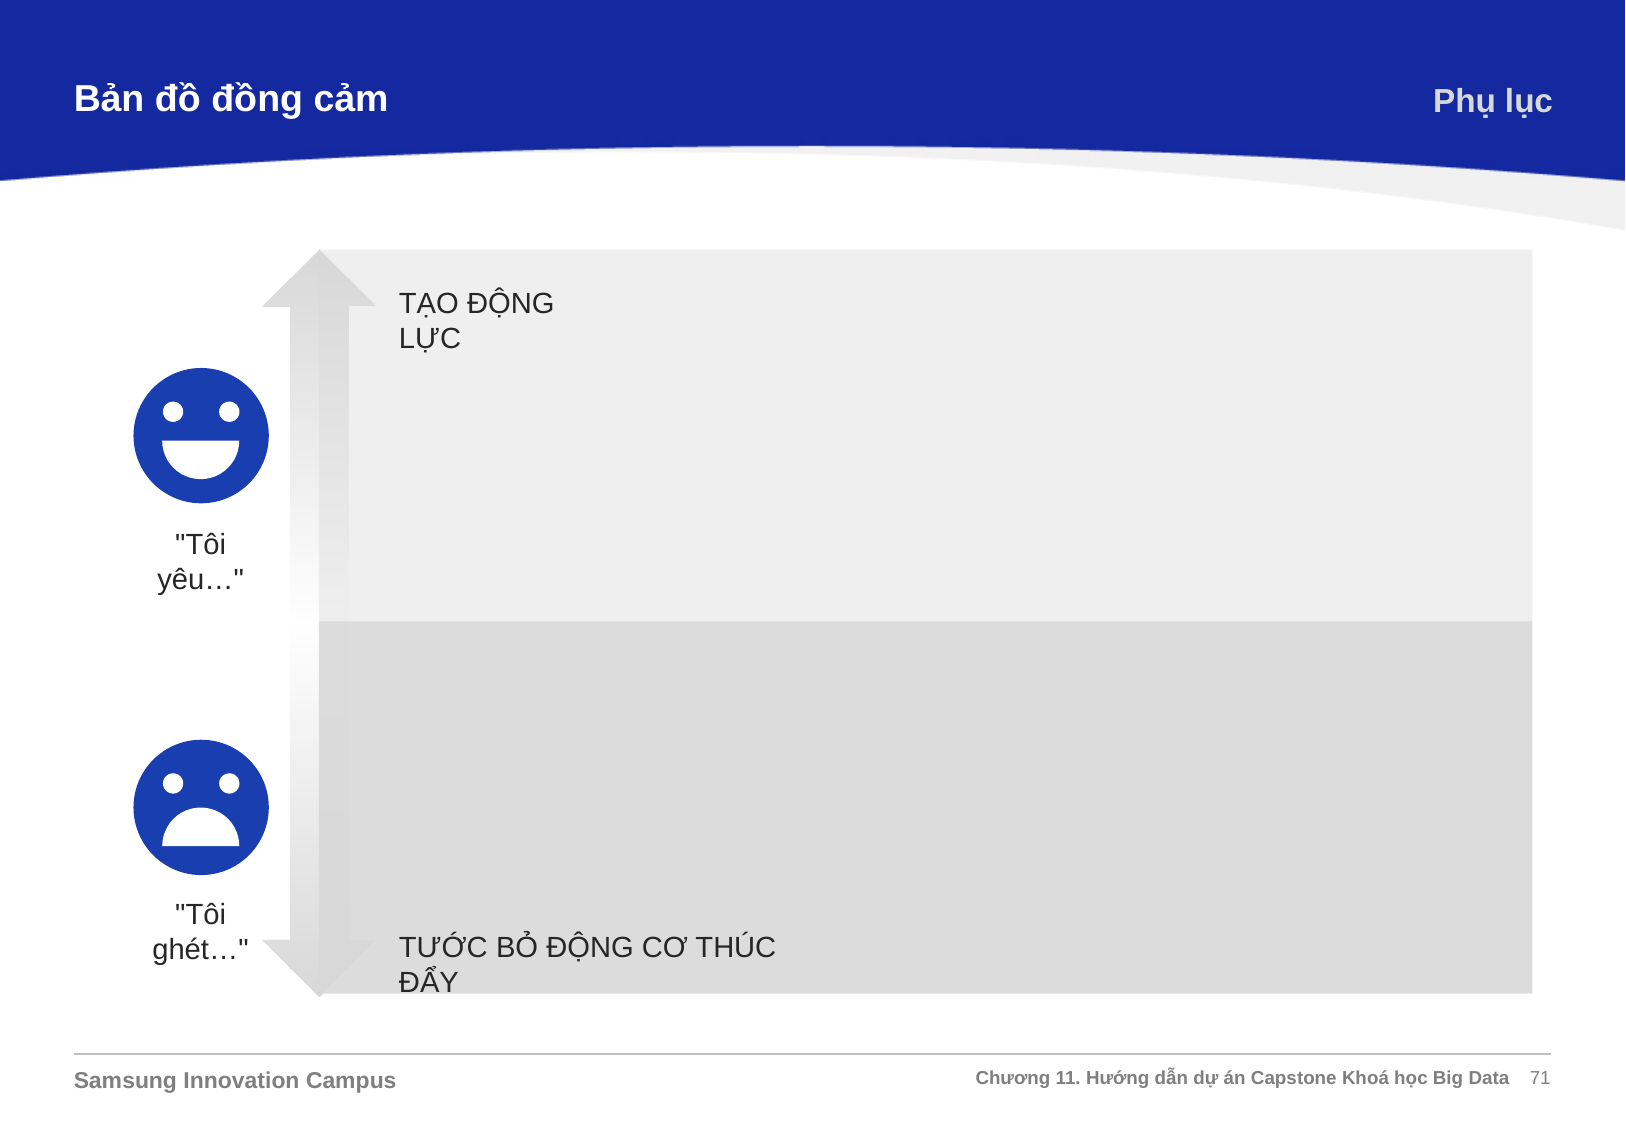

Bản đồ đồng cảm
Phụ lục

TẠO ĐỘNG LỰC

"Tôi yêu…"

"Tôi ghét…"
TƯỚC BỎ ĐỘNG CƠ THÚC ĐẨY